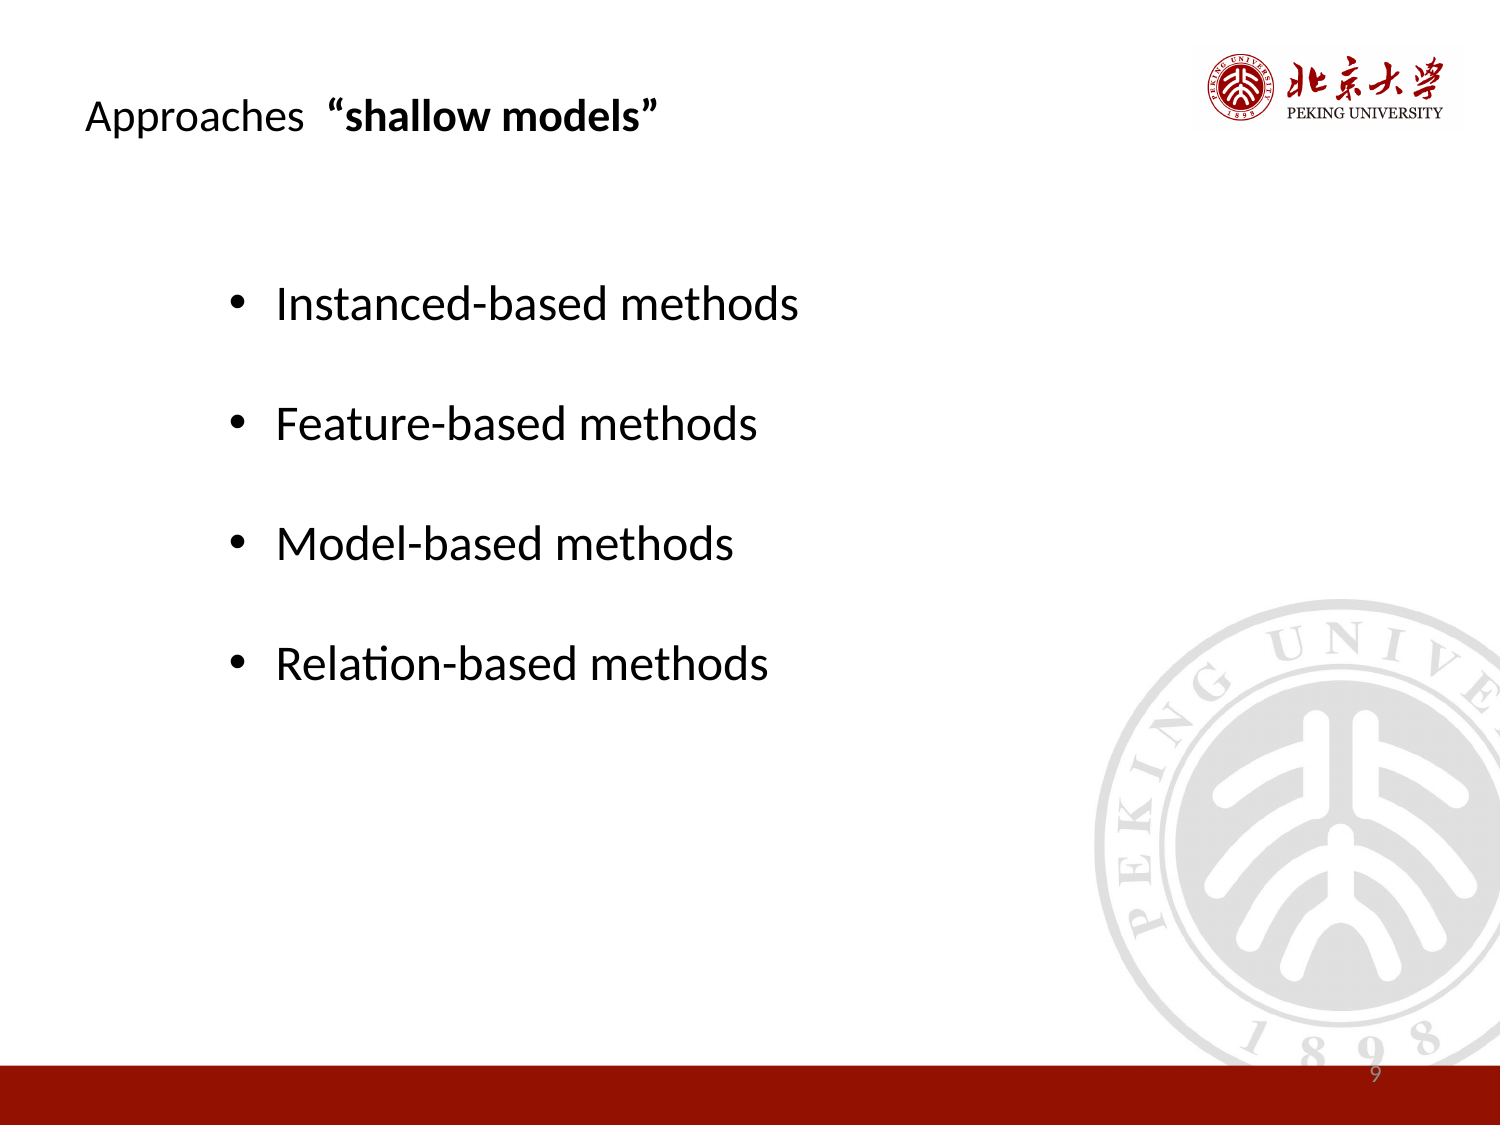

Approaches  “shallow models”

Instanced-based methods

Feature-based methods

Model-based methods

Relation-based methods
9